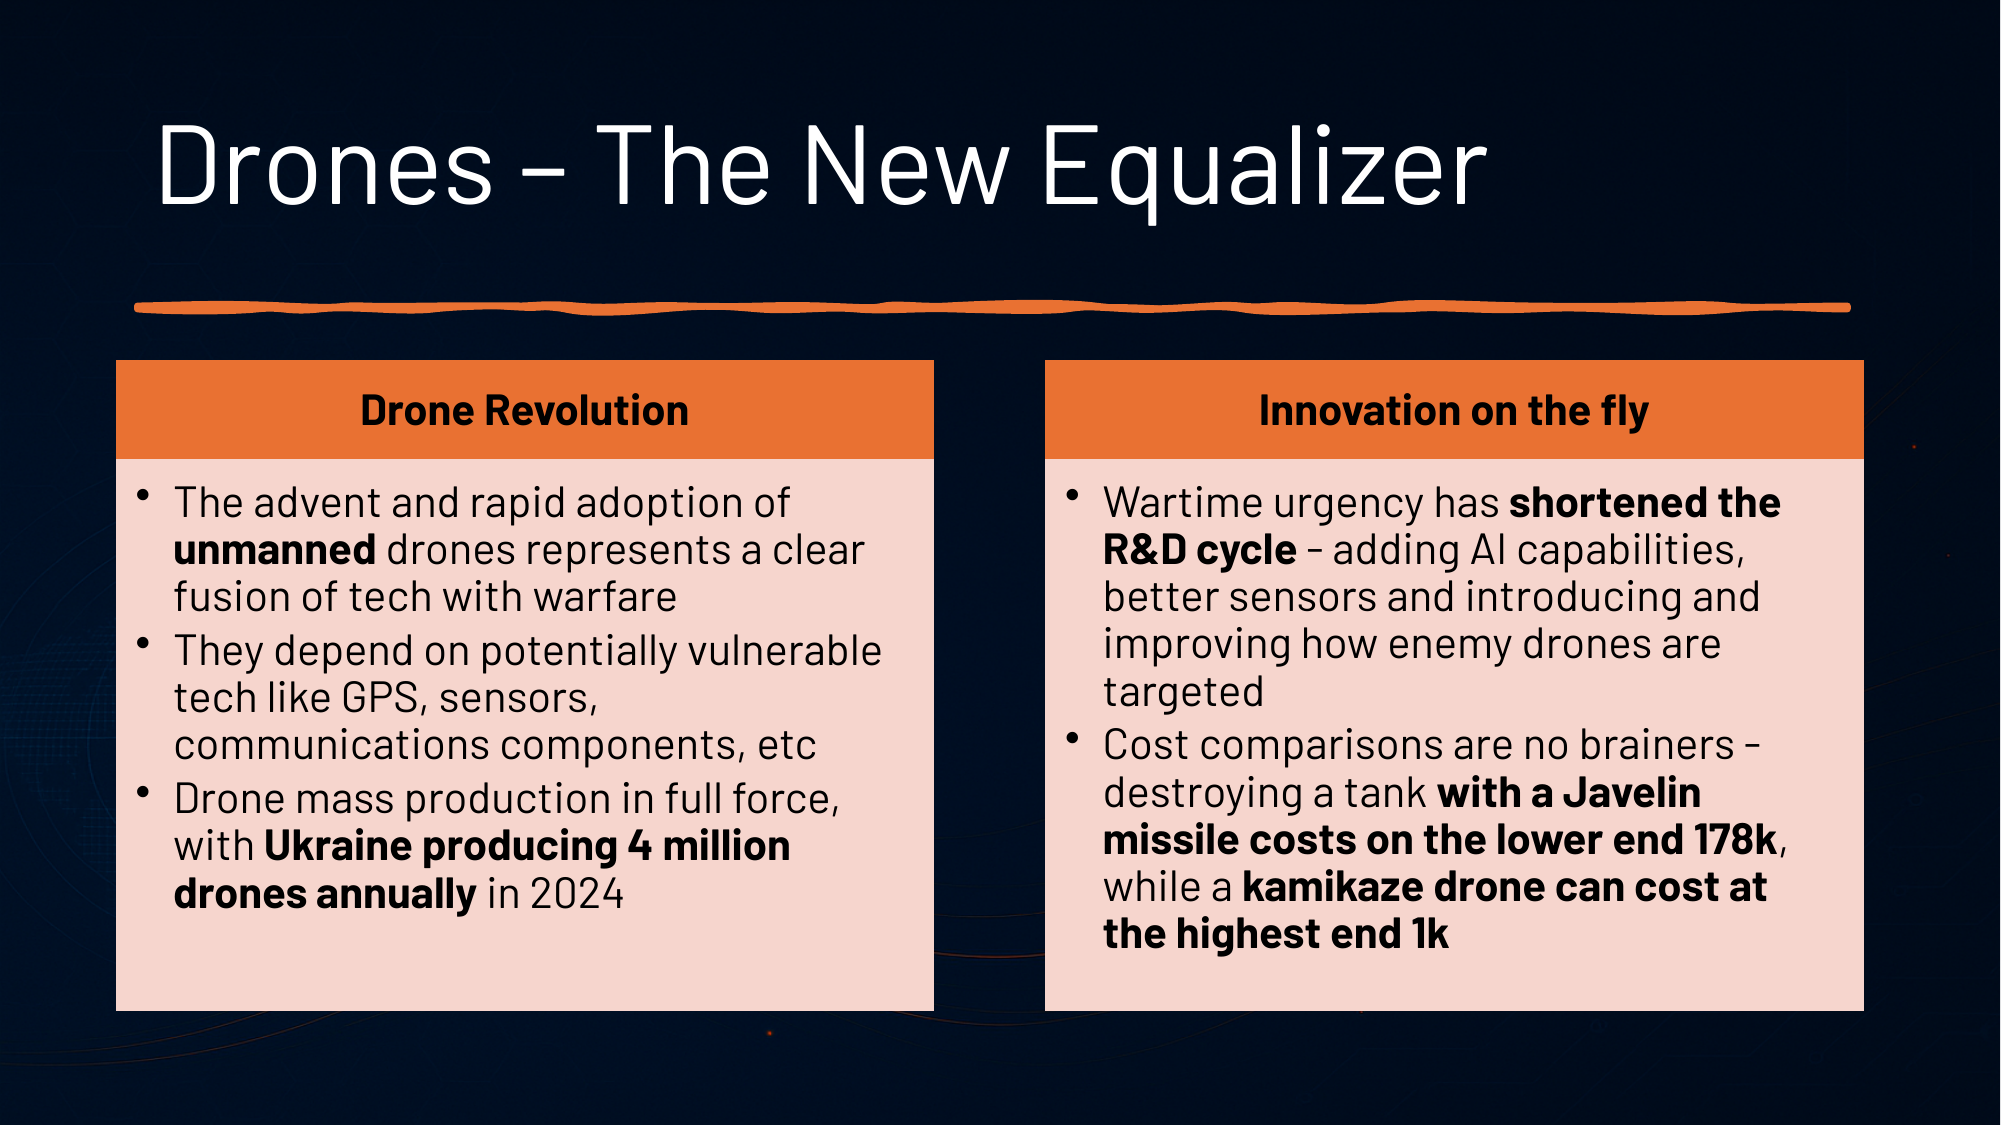

# Drones – The New Equalizer

Drone Revolution
Innovation on the fly
The advent and rapid adoption of unmanned drones represents a clear fusion of tech with warfare
They depend on potentially vulnerable tech like GPS, sensors, communications components, etc
Drone mass production in full force, with Ukraine producing 4 million drones annually in 2024
Wartime urgency has shortened the R&D cycle - adding AI capabilities, better sensors and introducing and improving how enemy drones are targeted
Cost comparisons are no brainers -  destroying a tank with a Javelin missile costs on the lower end 178k, while a kamikaze drone can cost at the highest end 1k